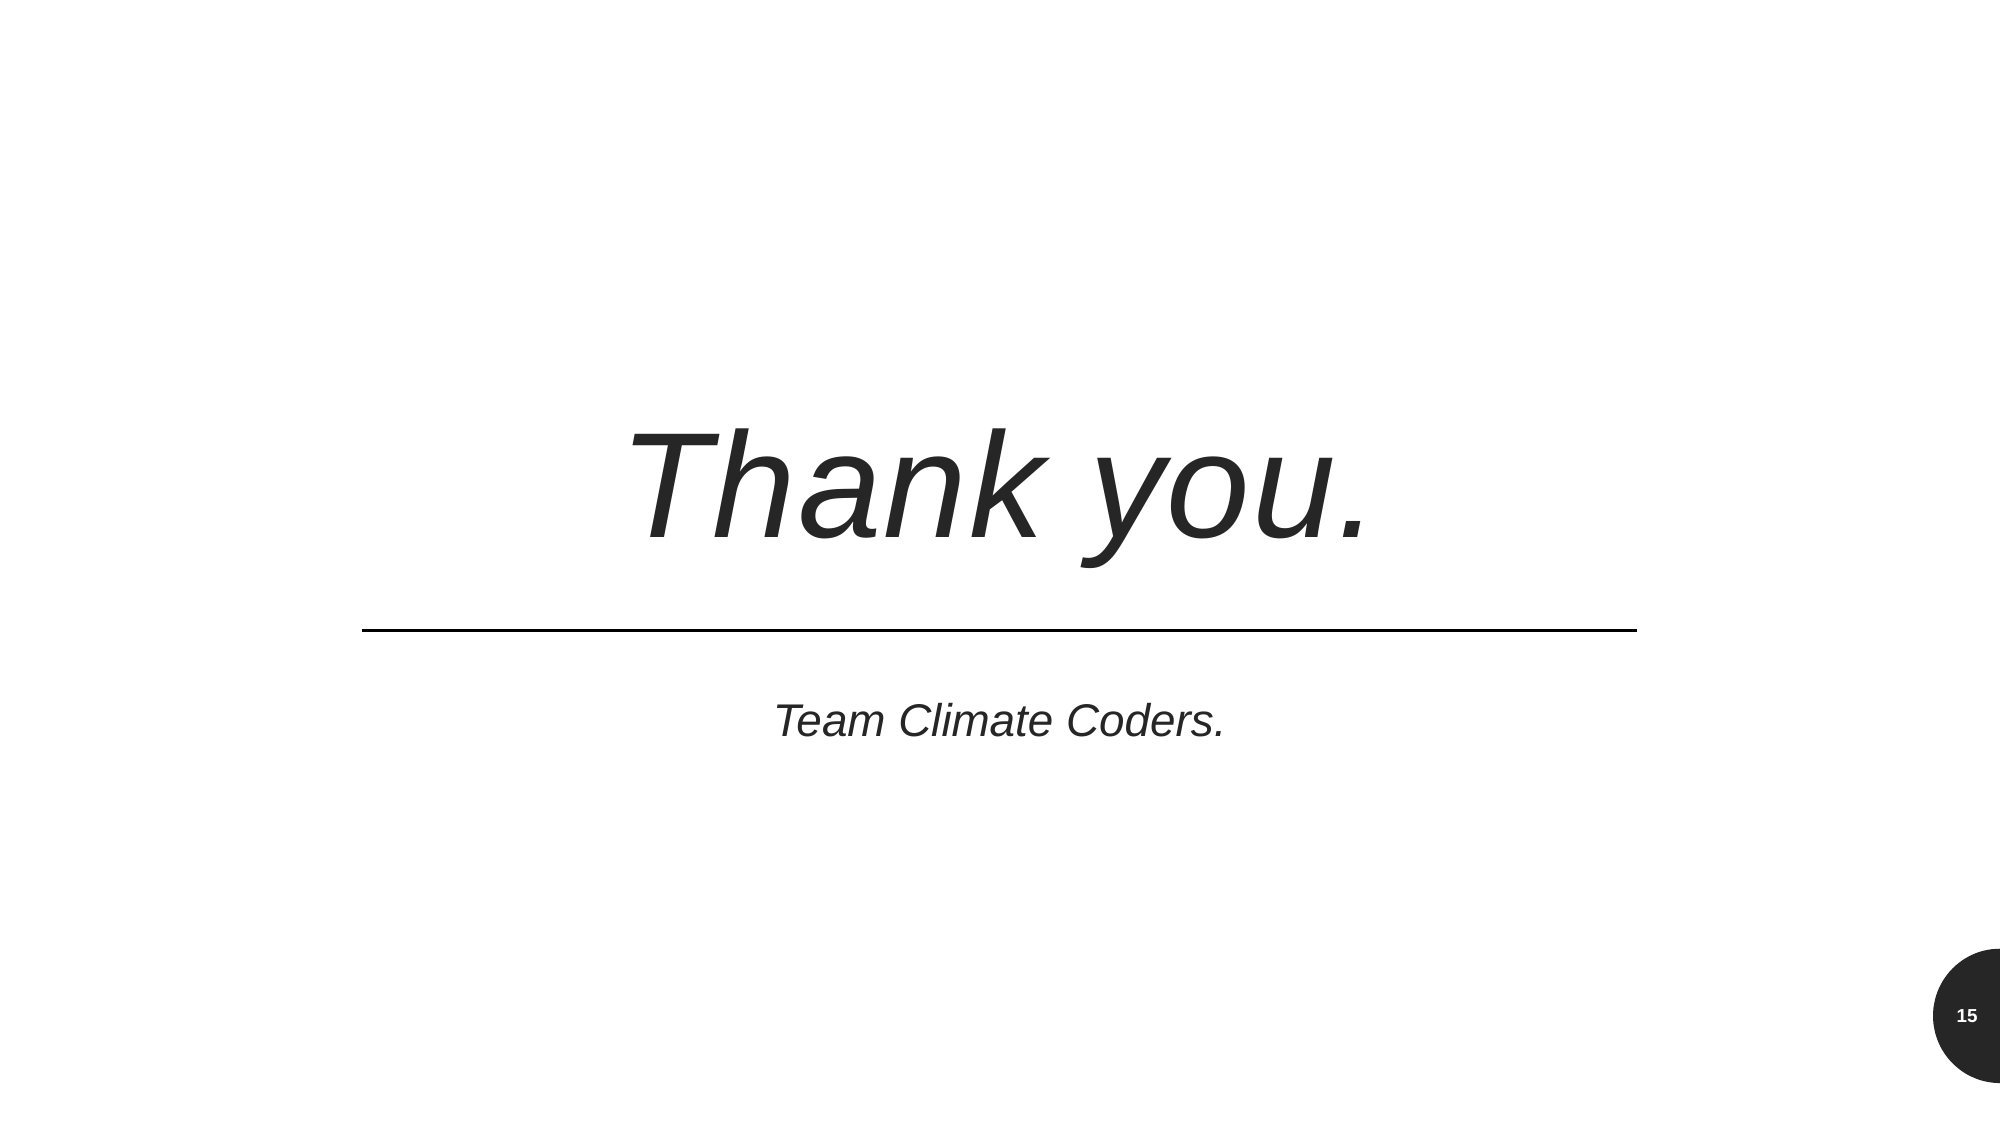

# Thank you.
Team Climate Coders.

15